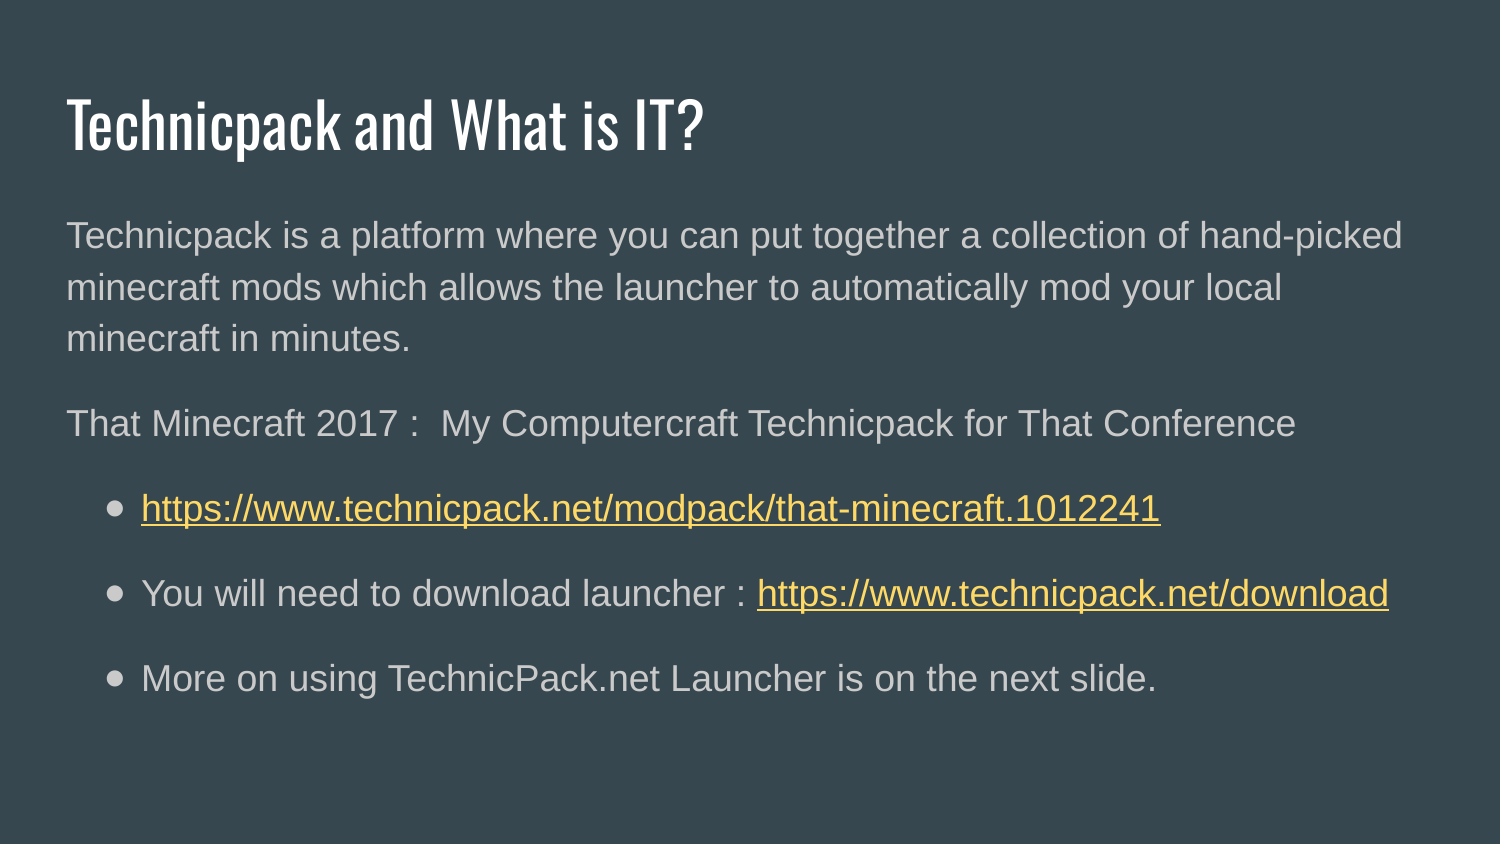

# Technicpack and What is IT?
Technicpack is a platform where you can put together a collection of hand-picked minecraft mods which allows the launcher to automatically mod your local minecraft in minutes.
That Minecraft 2017 :  My Computercraft Technicpack for That Conference
https://www.technicpack.net/modpack/that-minecraft.1012241
You will need to download launcher : https://www.technicpack.net/download
More on using TechnicPack.net Launcher is on the next slide.